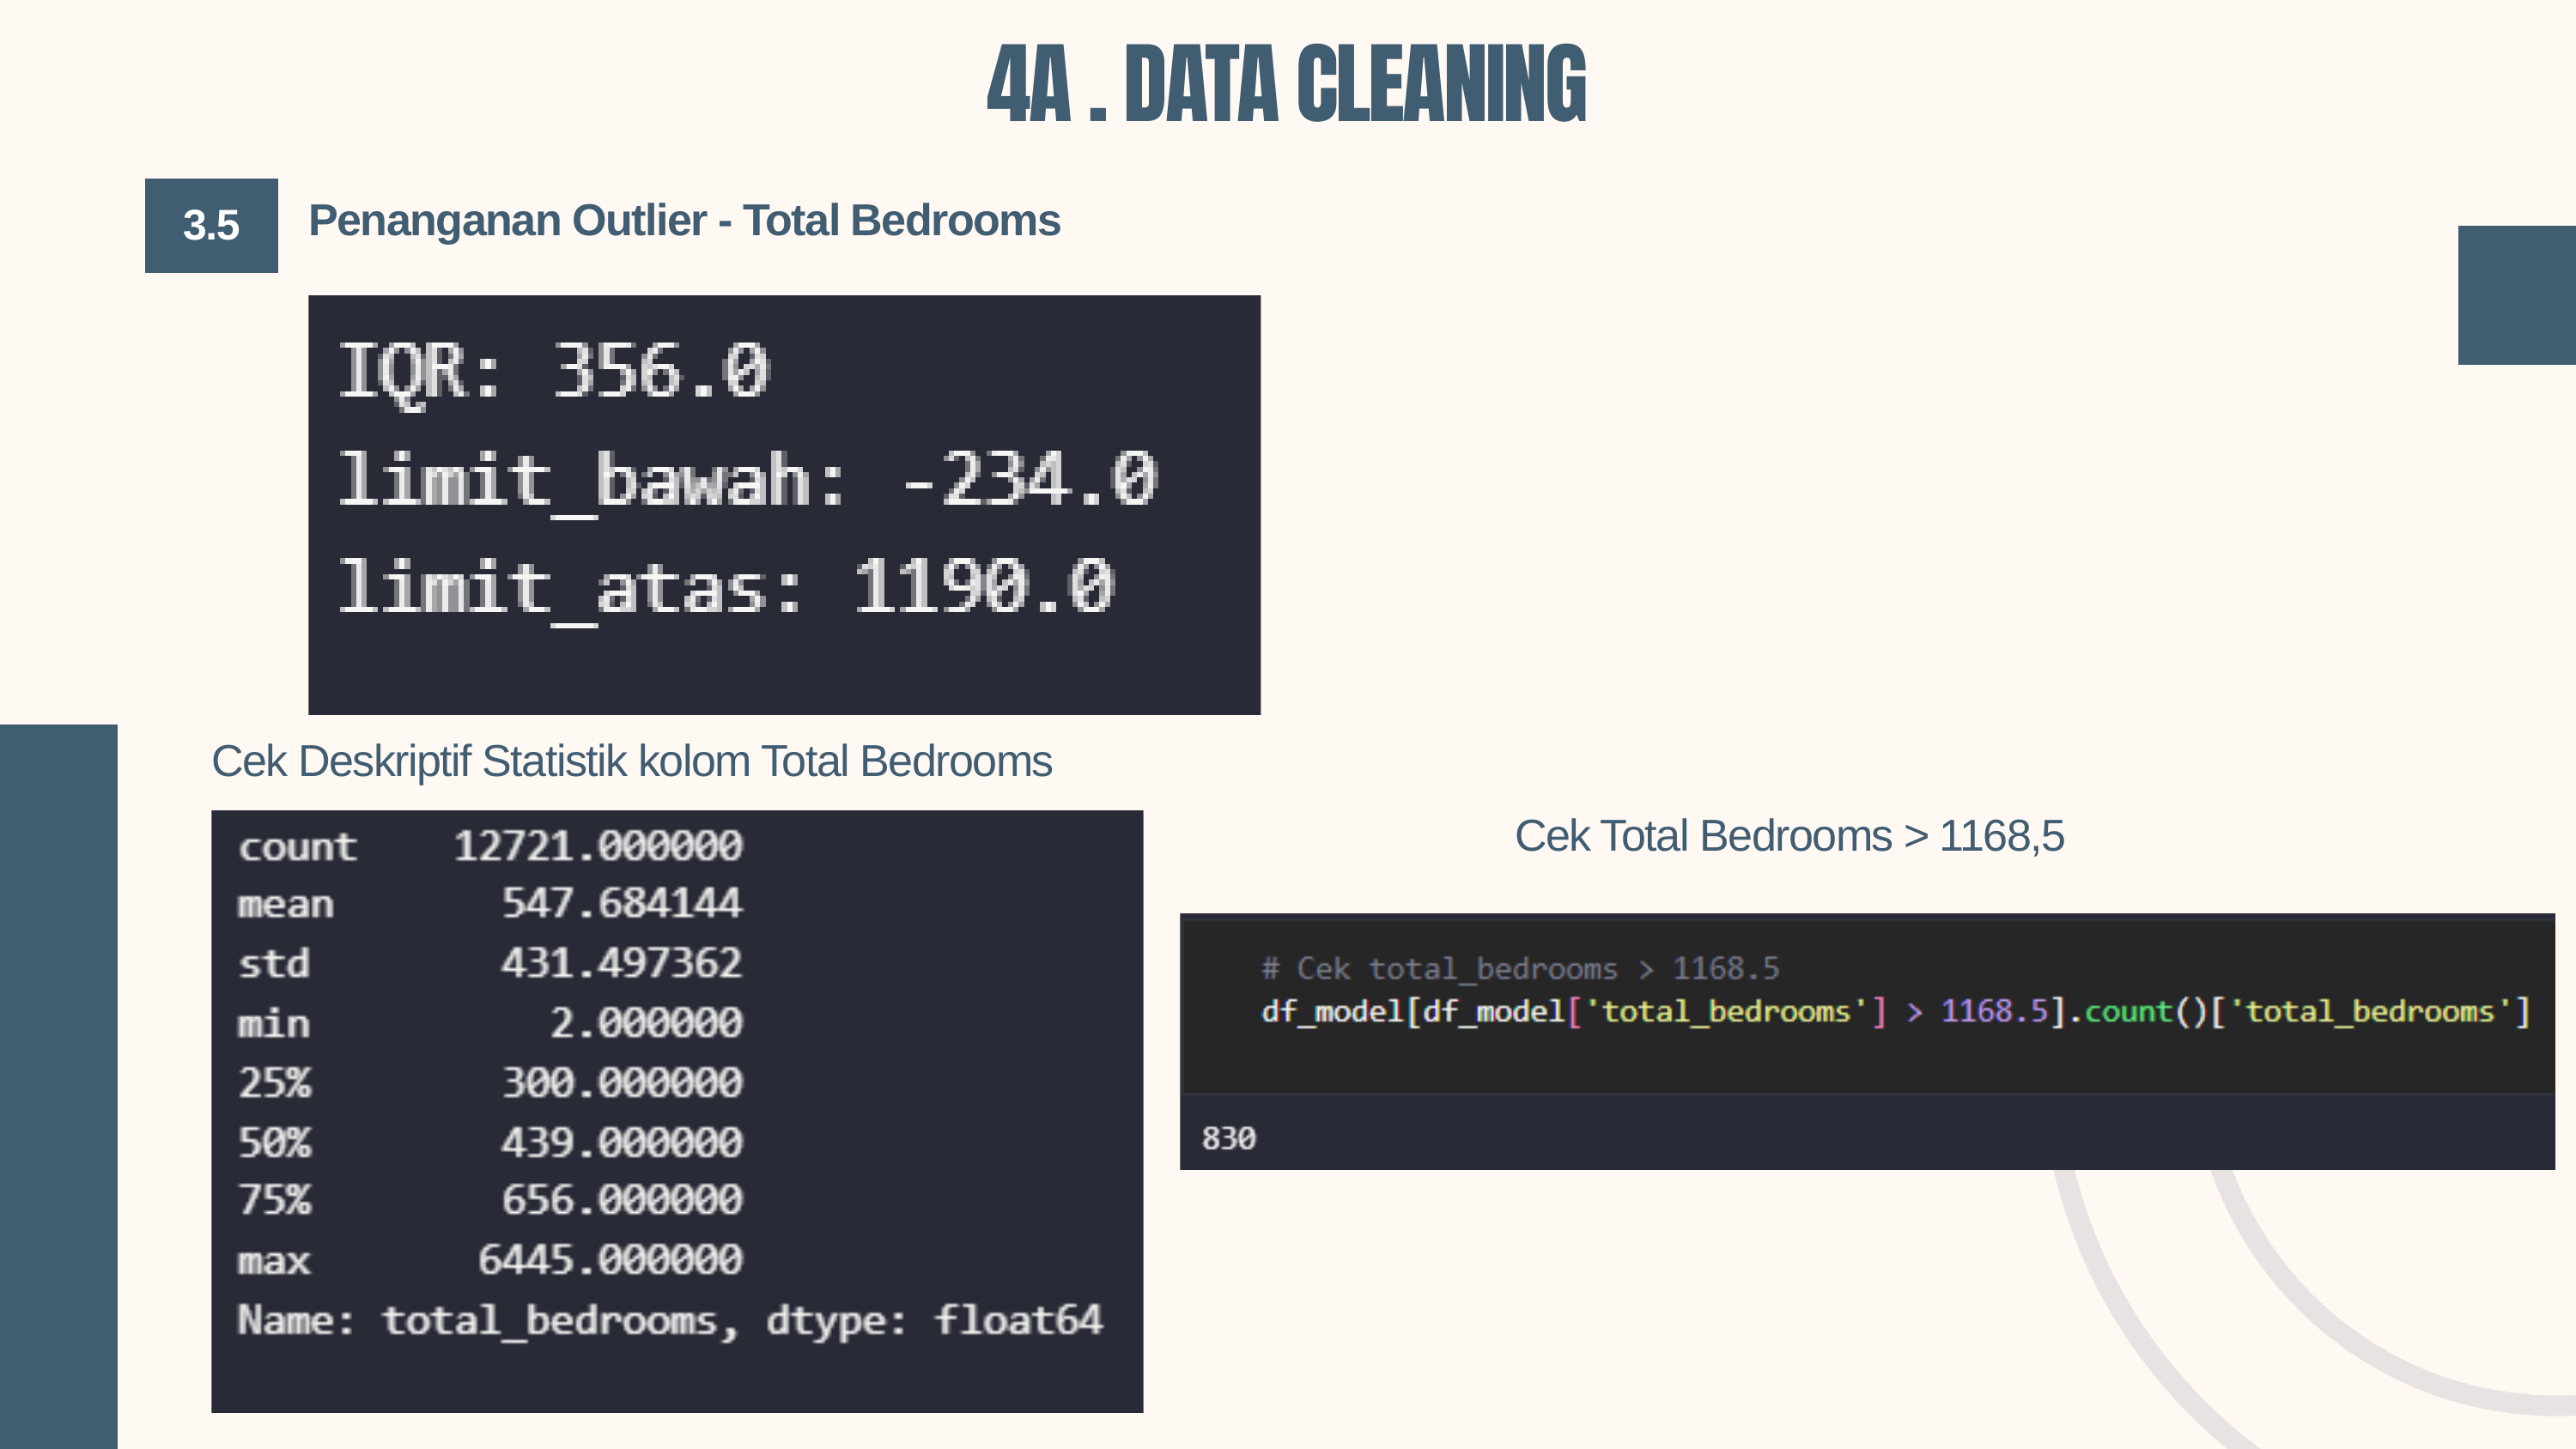

4A . DATA CLEANING

3.5
Penanganan Outlier - Total Bedrooms

Cek Deskriptif Statistik kolom Total Bedrooms
Cek Total Bedrooms > 1168,5